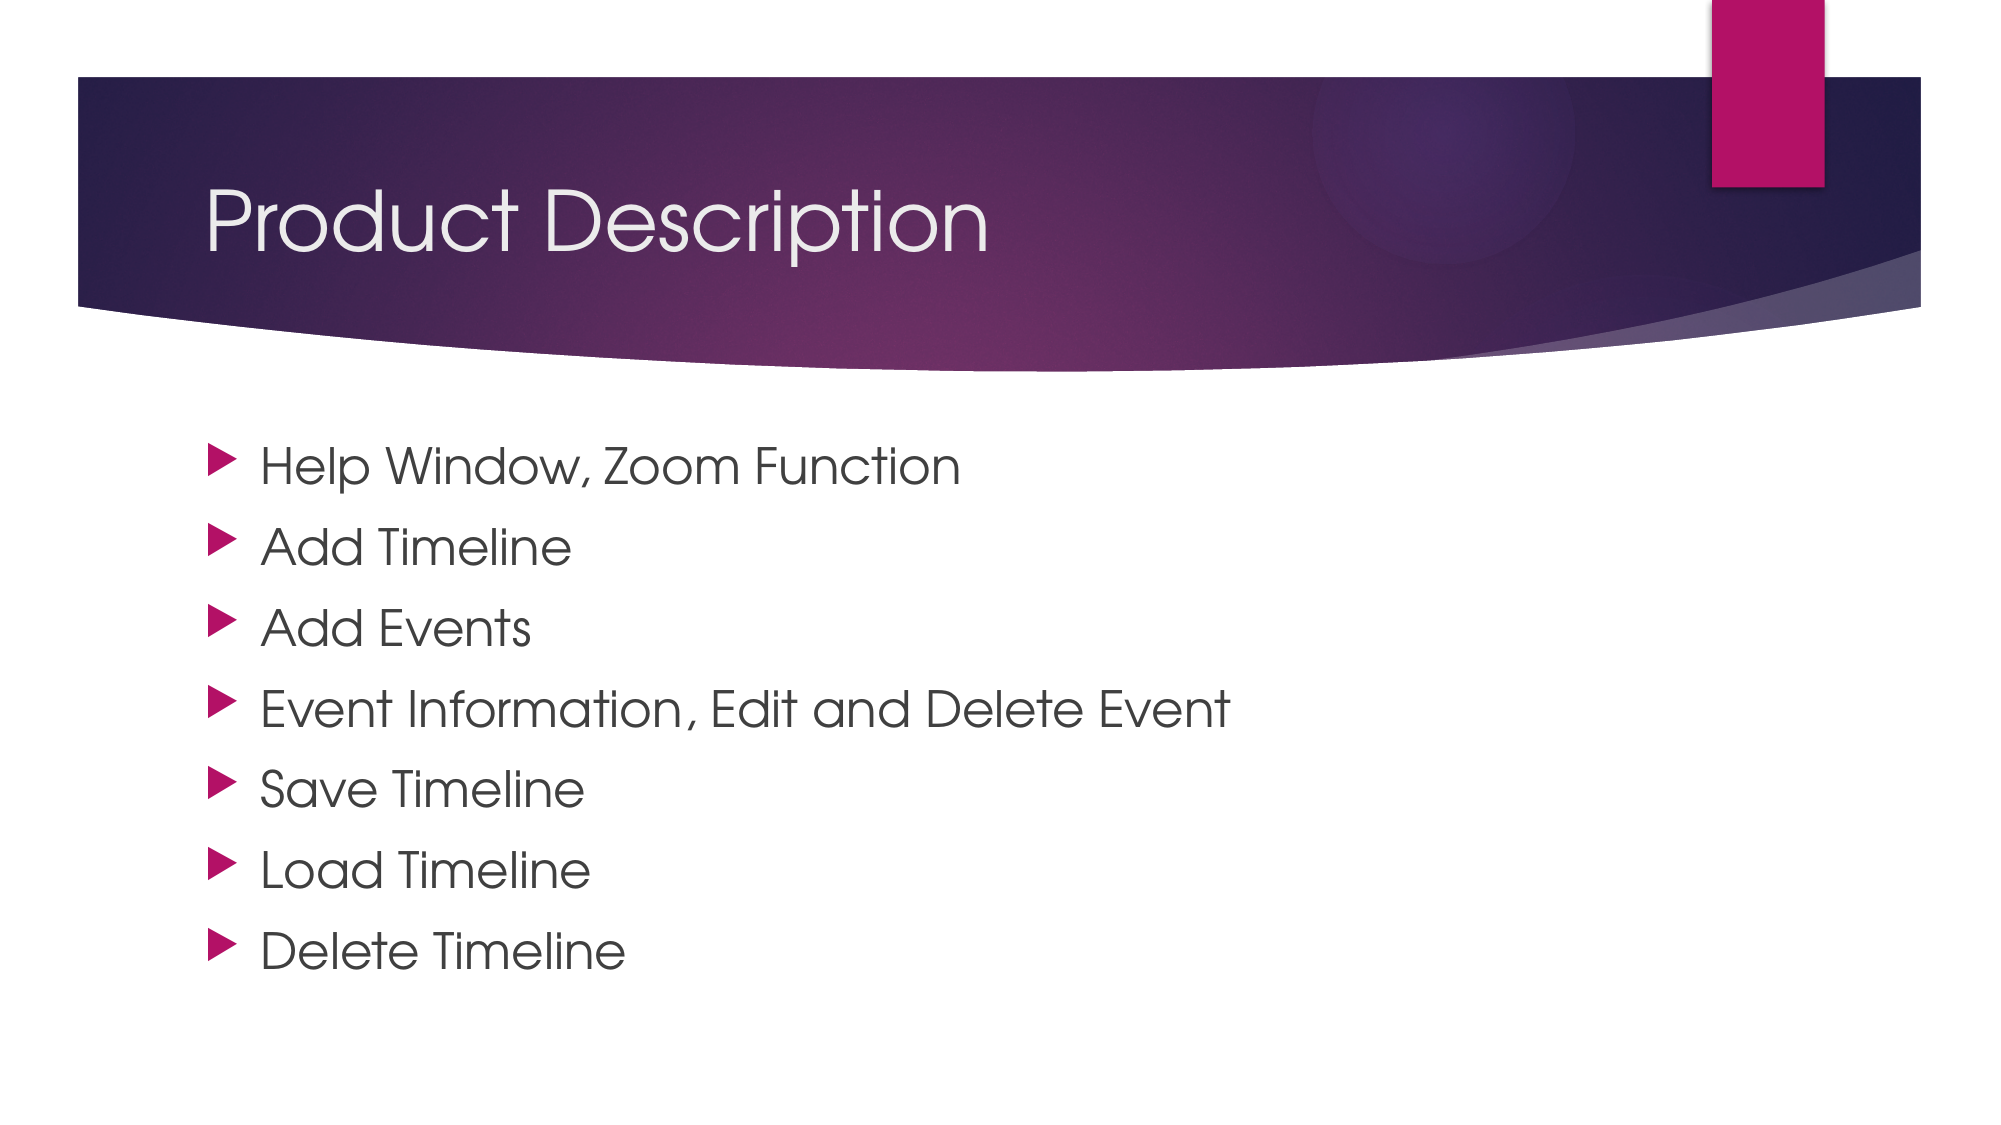

# Product Description
Help Window, Zoom Function
Add Timeline
Add Events
Event Information, Edit and Delete Event
Save Timeline
Load Timeline
Delete Timeline